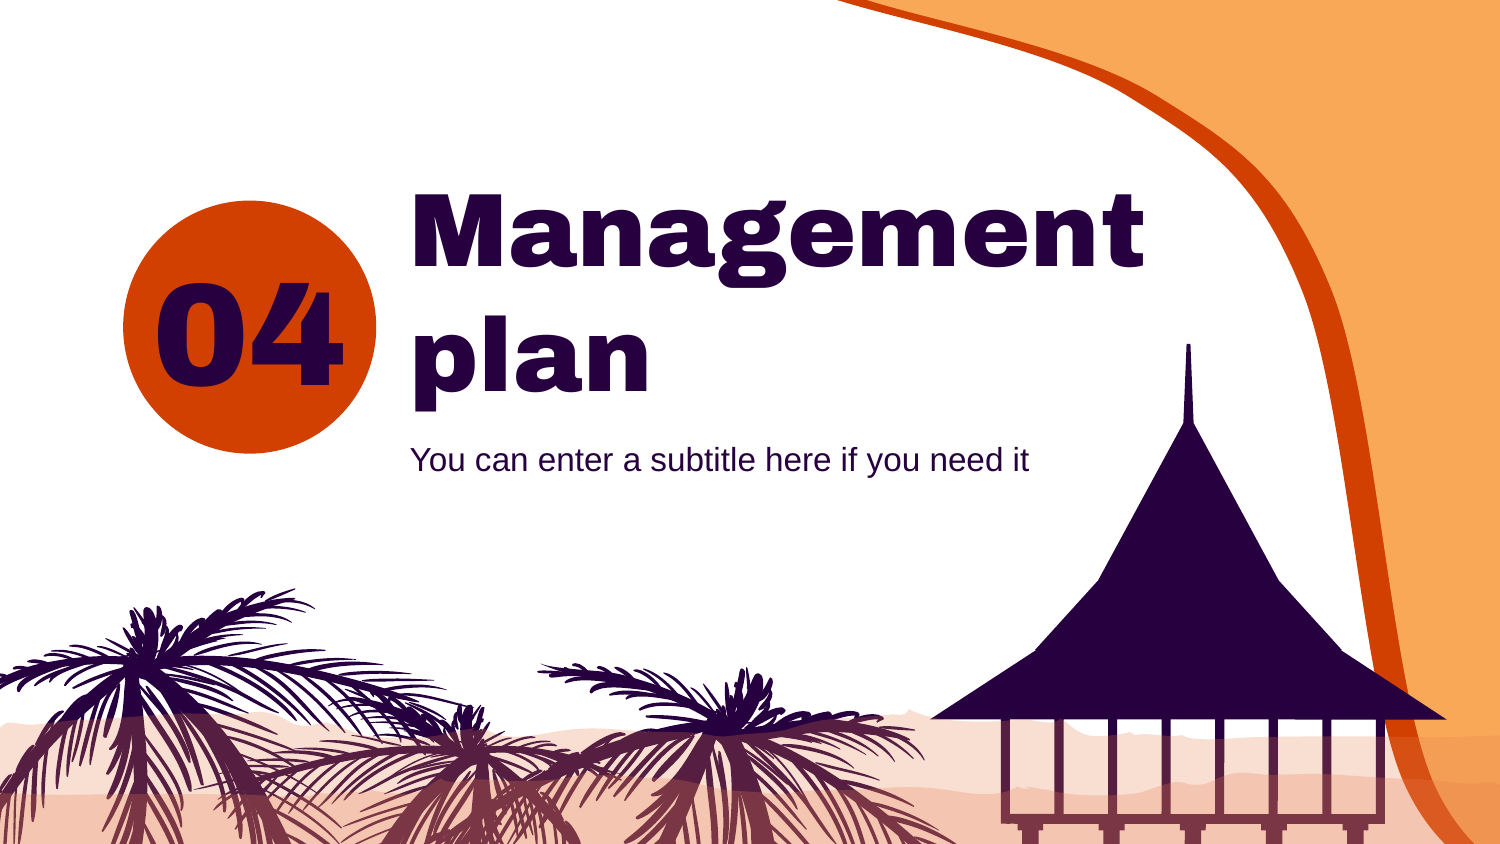

# Management plan

04

You can enter a subtitle here if you need it